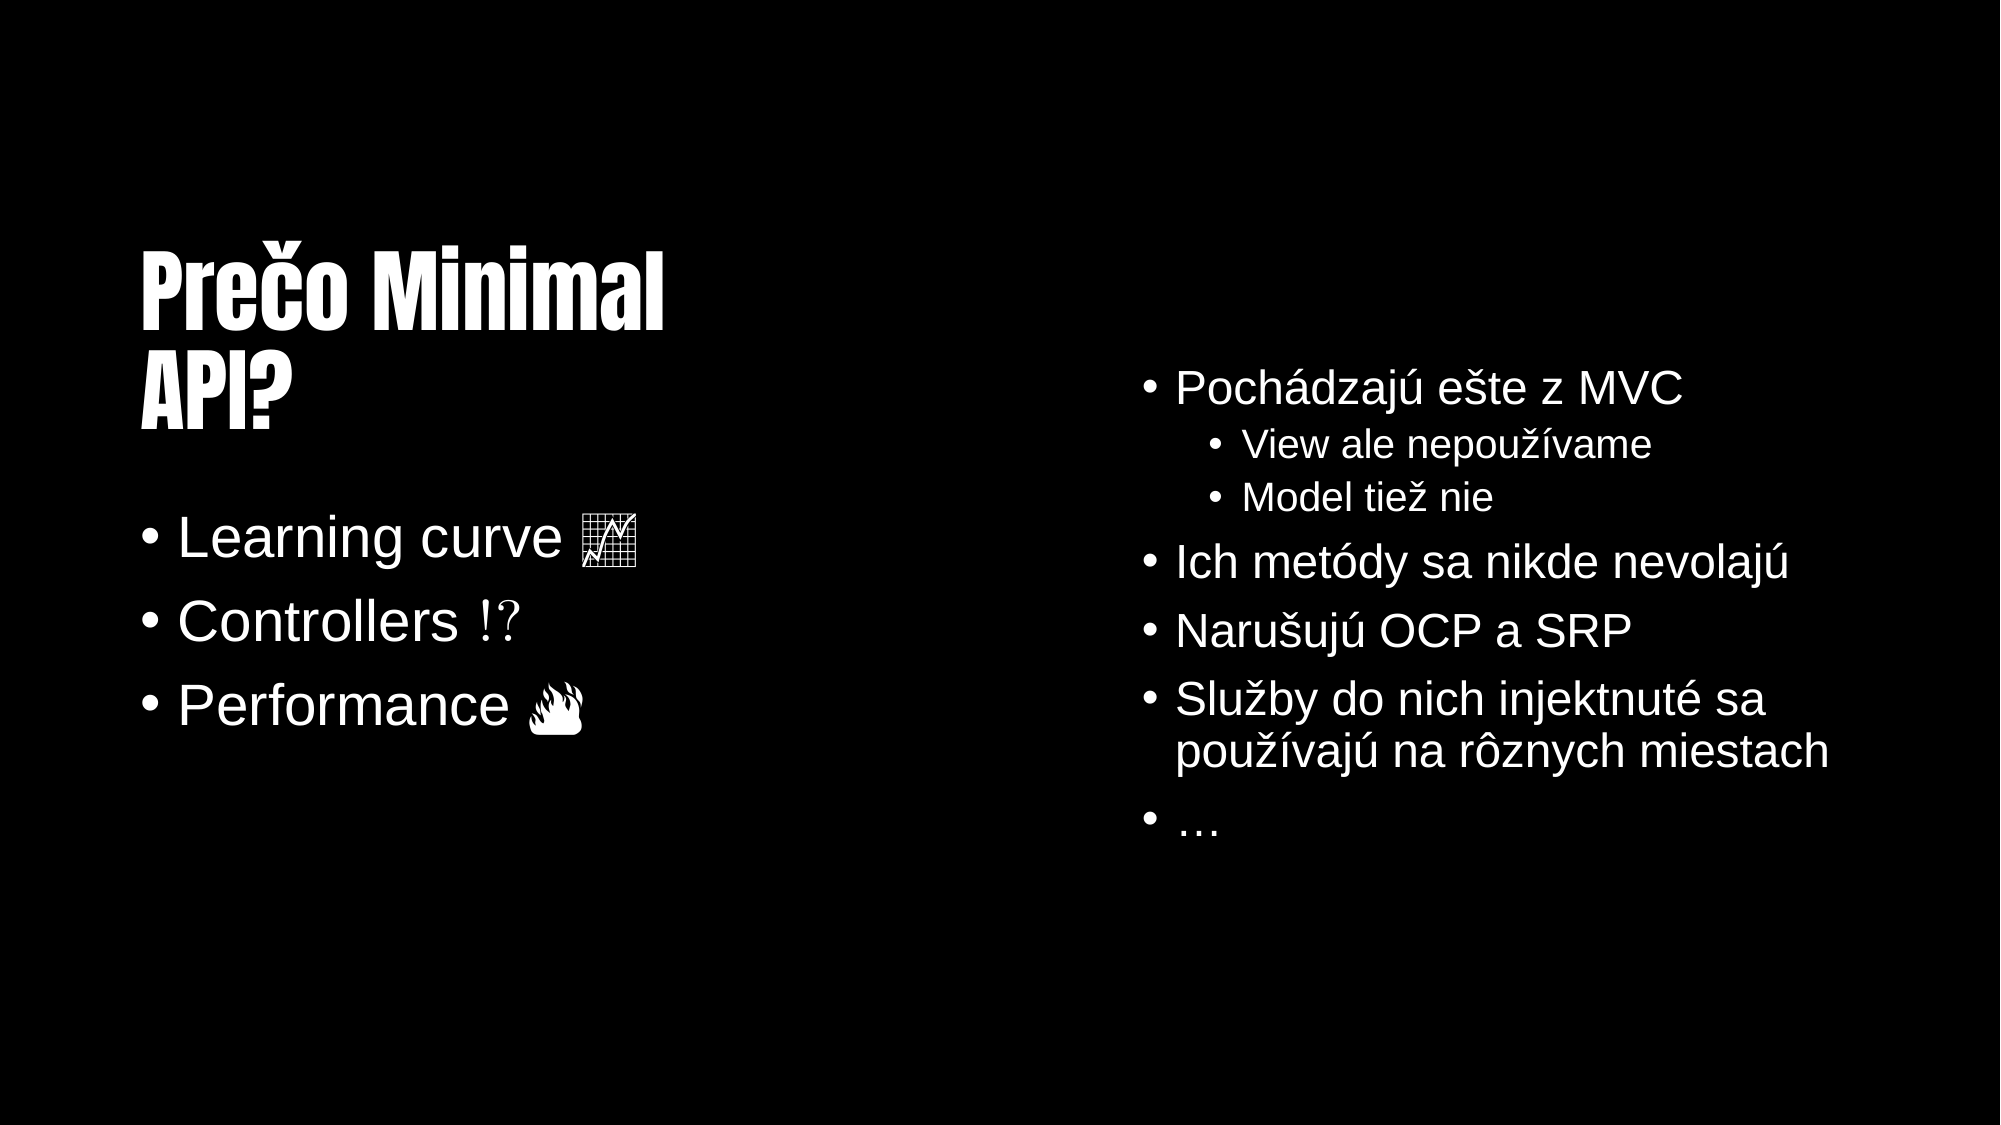

# Prečo Minimal API?

Pochádzajú ešte z MVC
View ale nepoužívame
Model tiež nie
Ich metódy sa nikde nevolajú
Narušujú OCP a SRP
Služby do nich injektnuté sa používajú na rôznych miestach
…
Learning curve 📈
Controllers ⁉️
Performance 🔥